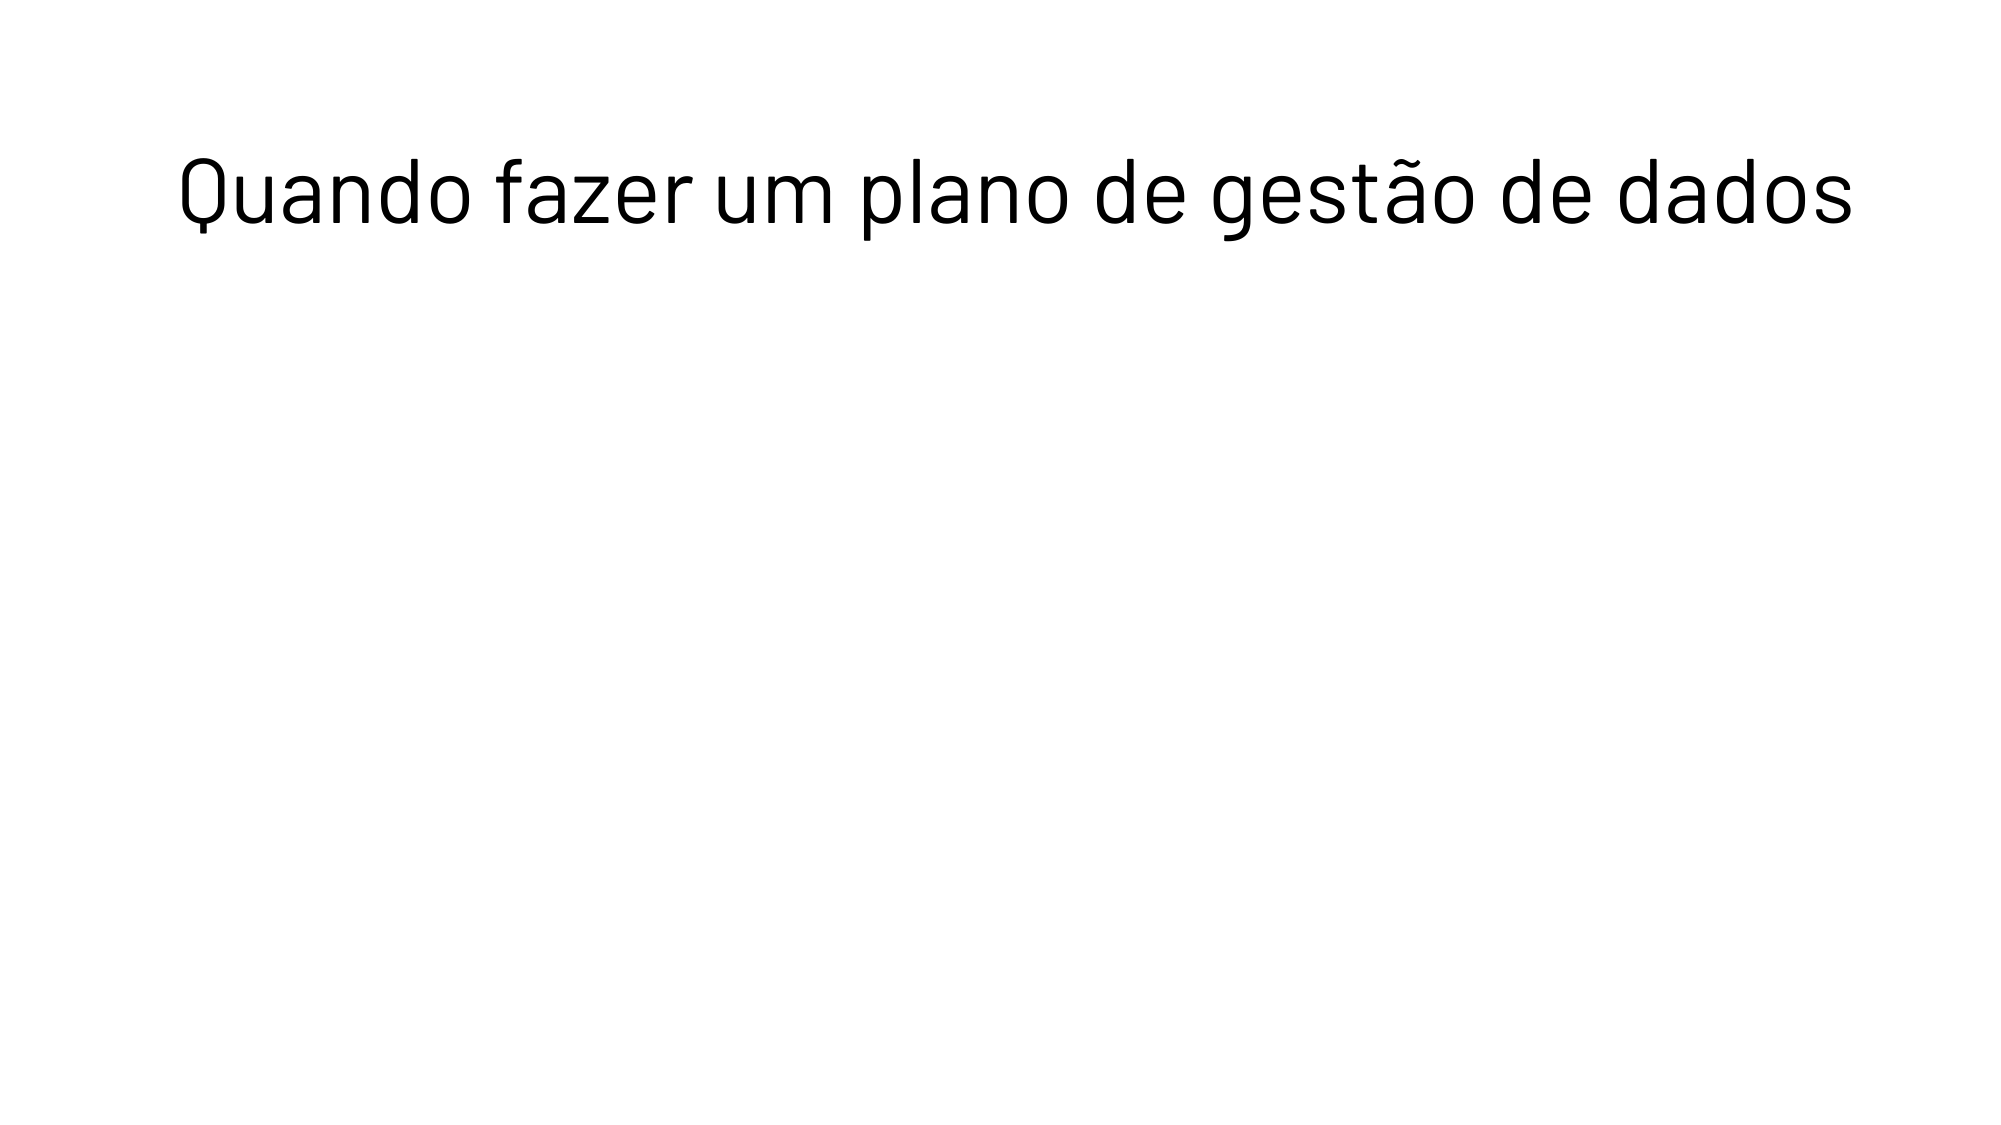

Quando fazer um plano de gestão de dados